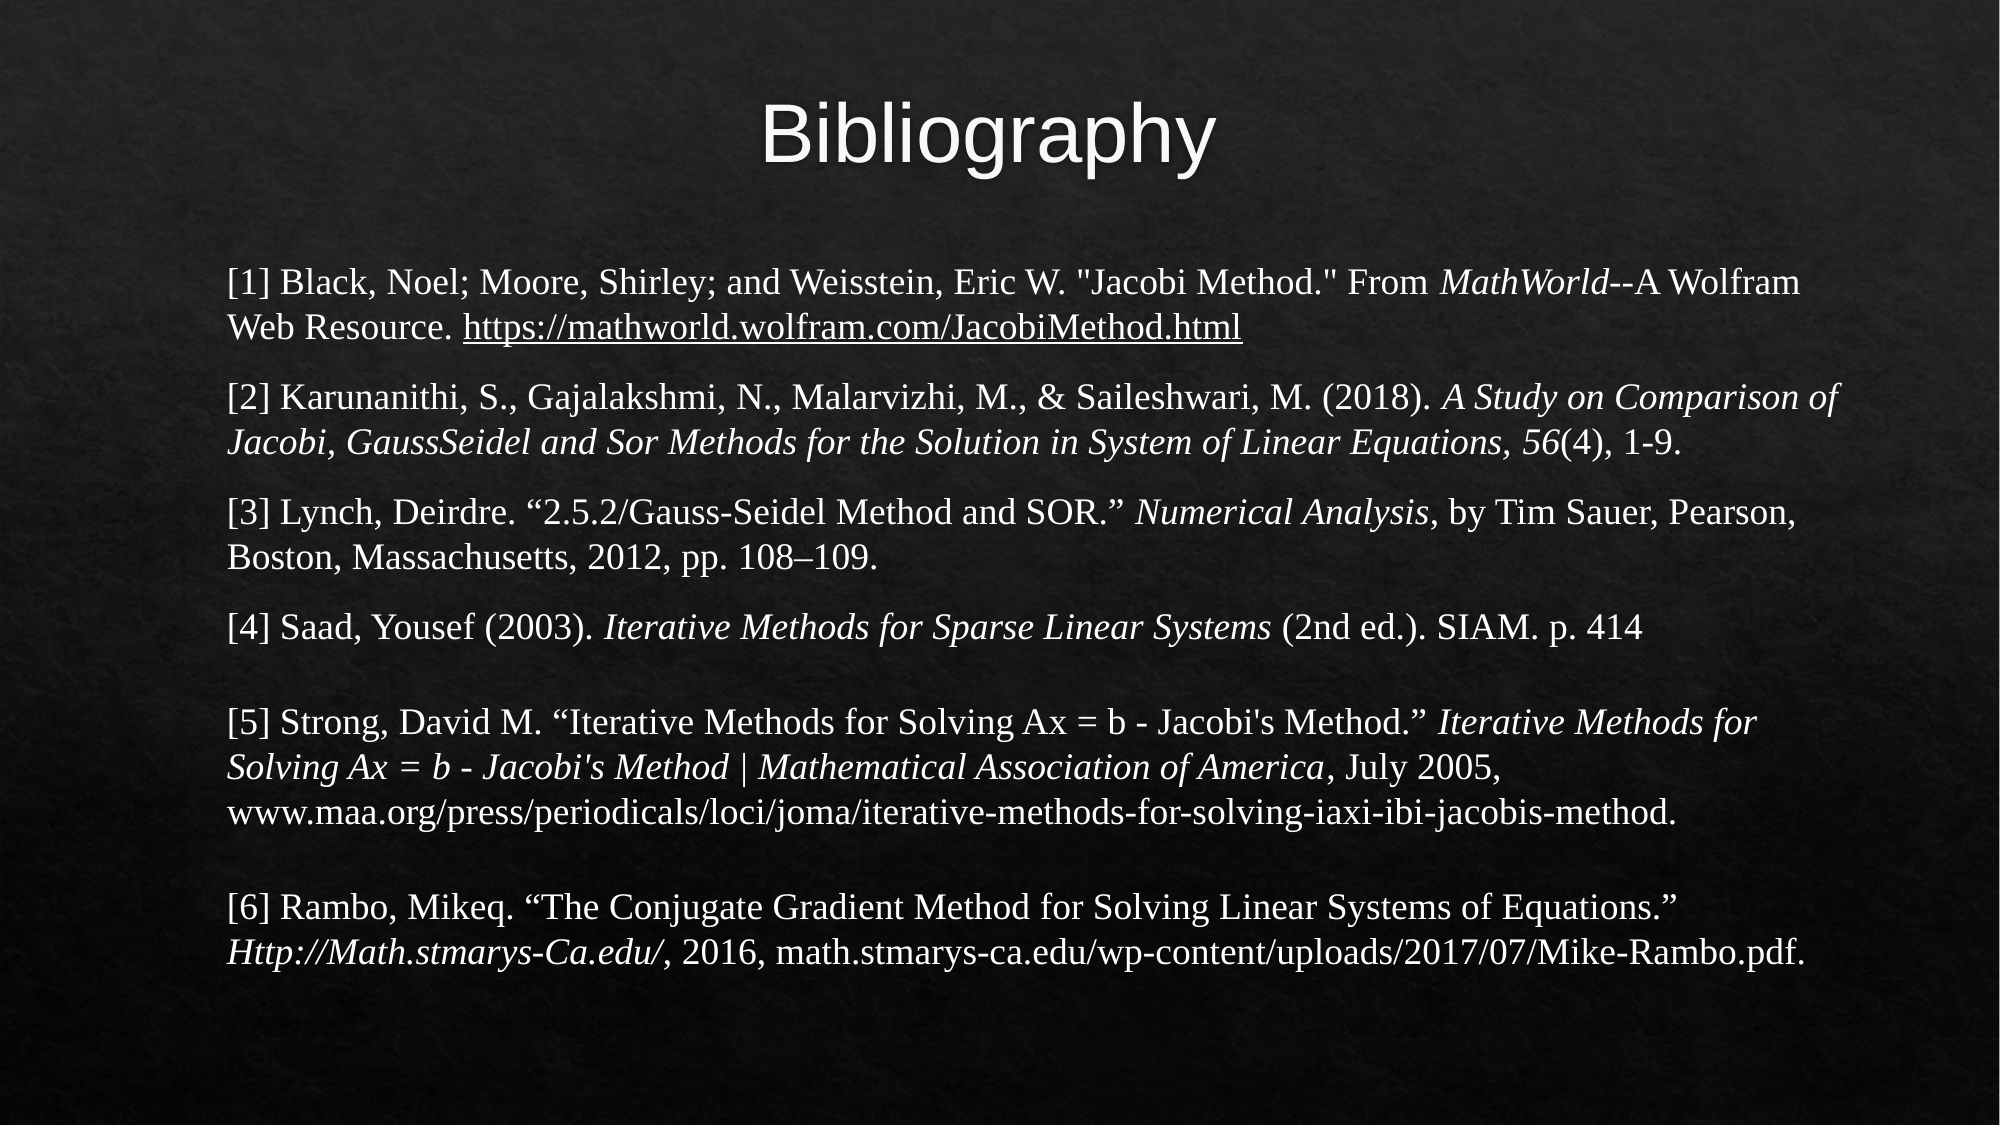

# Bibliography
[1] Black, Noel; Moore, Shirley; and Weisstein, Eric W. "Jacobi Method." From MathWorld--A Wolfram Web Resource. https://mathworld.wolfram.com/JacobiMethod.html
[2] Karunanithi, S., Gajalakshmi, N., Malarvizhi, M., & Saileshwari, M. (2018). A Study on Comparison of Jacobi, GaussSeidel and Sor Methods for the Solution in System of Linear Equations, 56(4), 1-9.
[3] Lynch, Deirdre. “2.5.2/Gauss-Seidel Method and SOR.” Numerical Analysis, by Tim Sauer, Pearson, Boston, Massachusetts, 2012, pp. 108–109.
[4] Saad, Yousef (2003). Iterative Methods for Sparse Linear Systems (2nd ed.). SIAM. p. 414
[5] Strong, David M. “Iterative Methods for Solving Ax = b - Jacobi's Method.” Iterative Methods for Solving Ax = b - Jacobi's Method | Mathematical Association of America, July 2005, www.maa.org/press/periodicals/loci/joma/iterative-methods-for-solving-iaxi-ibi-jacobis-method.
[6] Rambo, Mikeq. “The Conjugate Gradient Method for Solving Linear Systems of Equations.” Http://Math.stmarys-Ca.edu/, 2016, math.stmarys-ca.edu/wp-content/uploads/2017/07/Mike-Rambo.pdf.